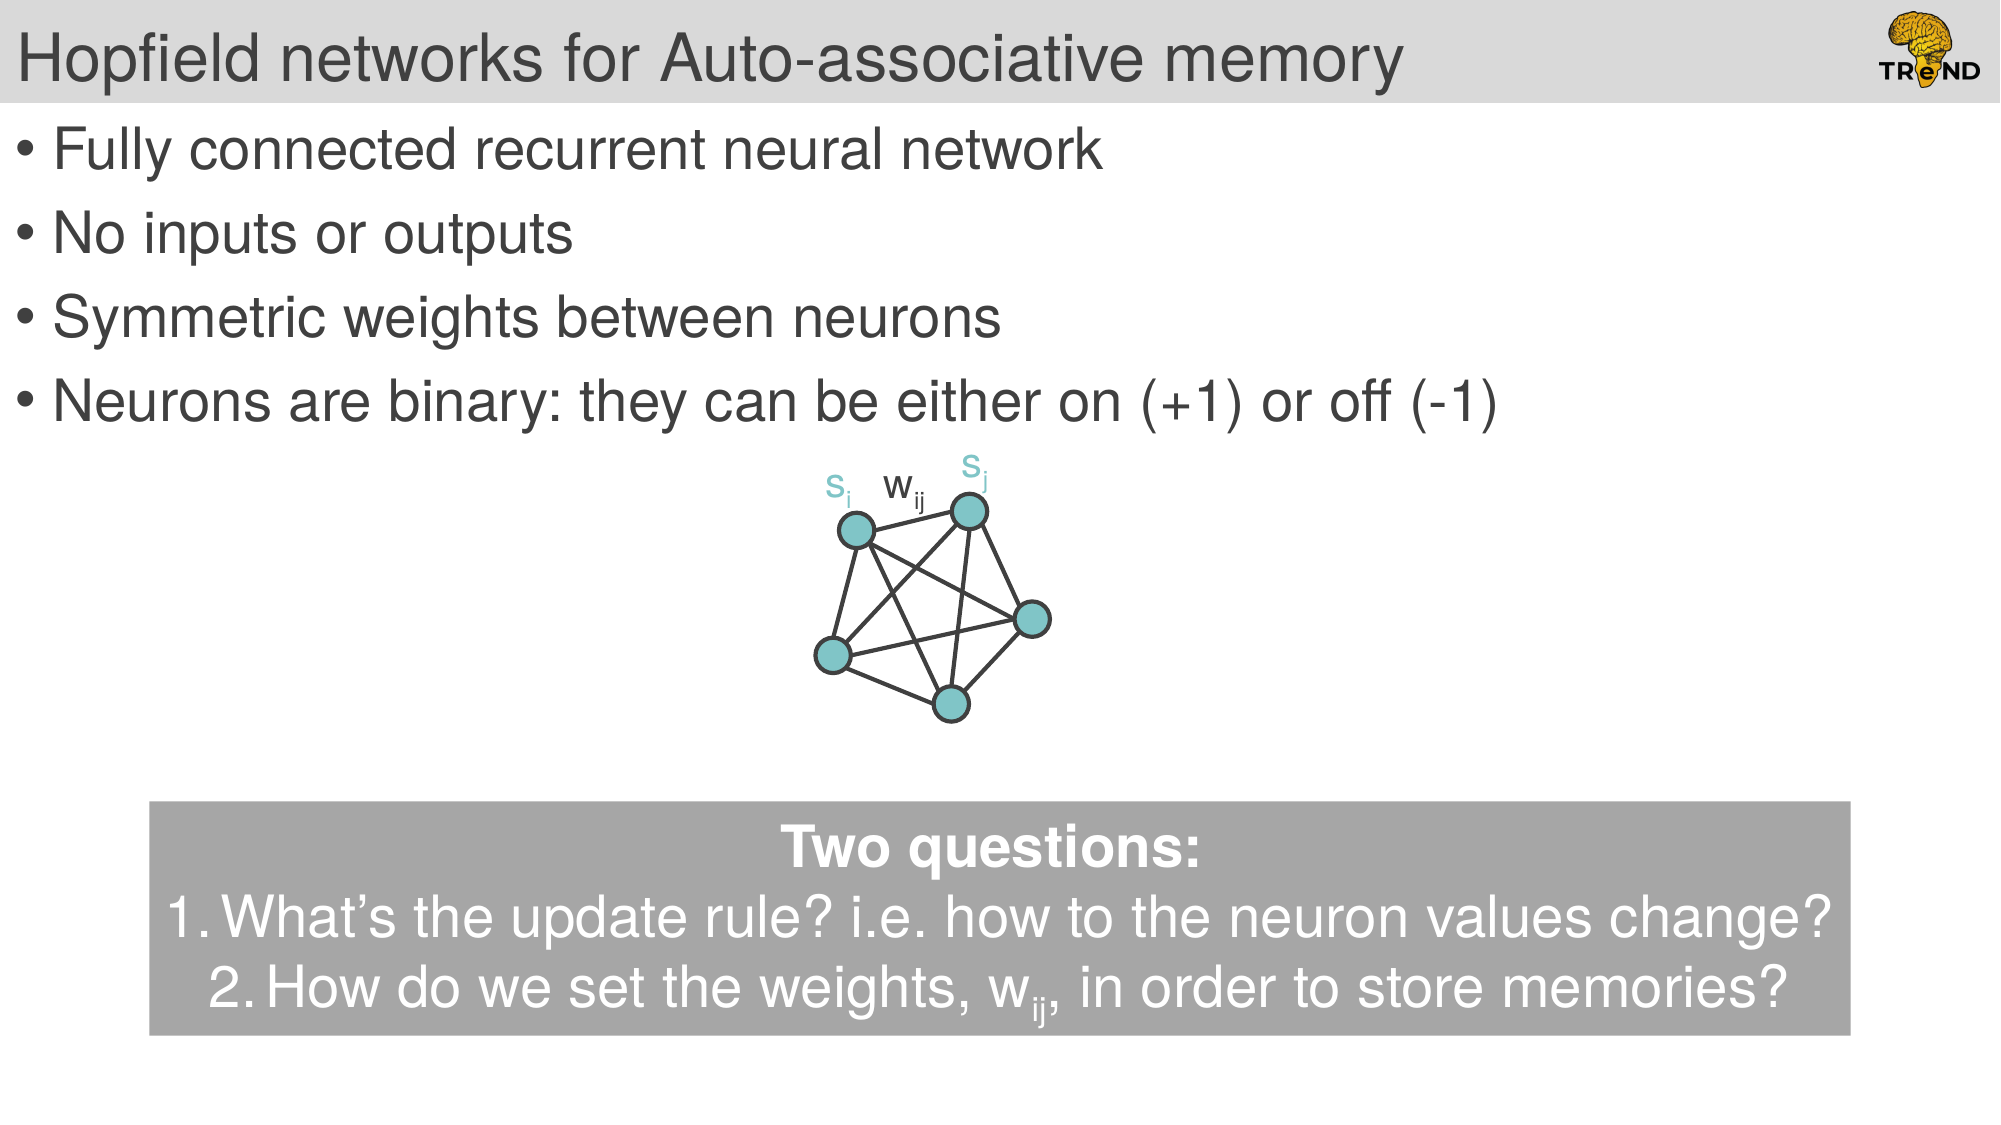

# Hopfield networks for Auto-associative memory
Fully connected recurrent neural network
No inputs or outputs
Symmetric weights between neurons
Neurons are binary: they can be either on (+1) or off (-1)

sj
si
wij

Two questions:
What’s the update rule? i.e. how to the neuron values change?
How do we set the weights, wij, in order to store memories?